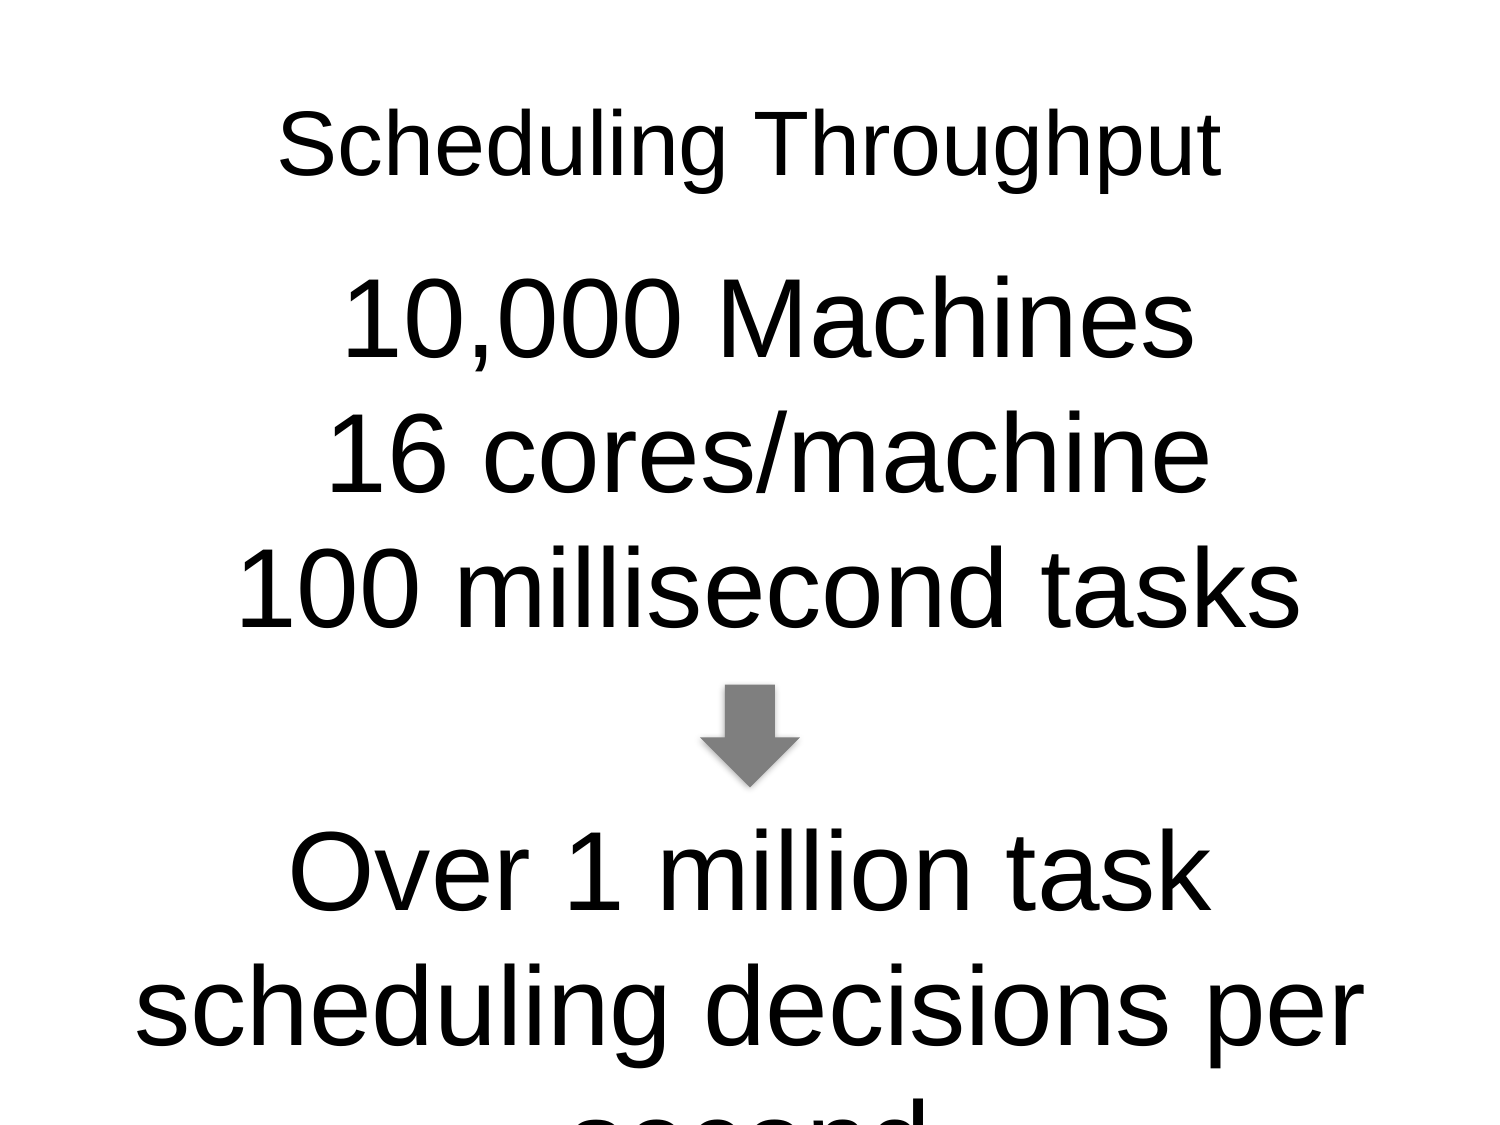

# Scheduling Throughput
10,000 Machines
16 cores/machine
100 millisecond tasks

Over 1 million task scheduling decisions per second